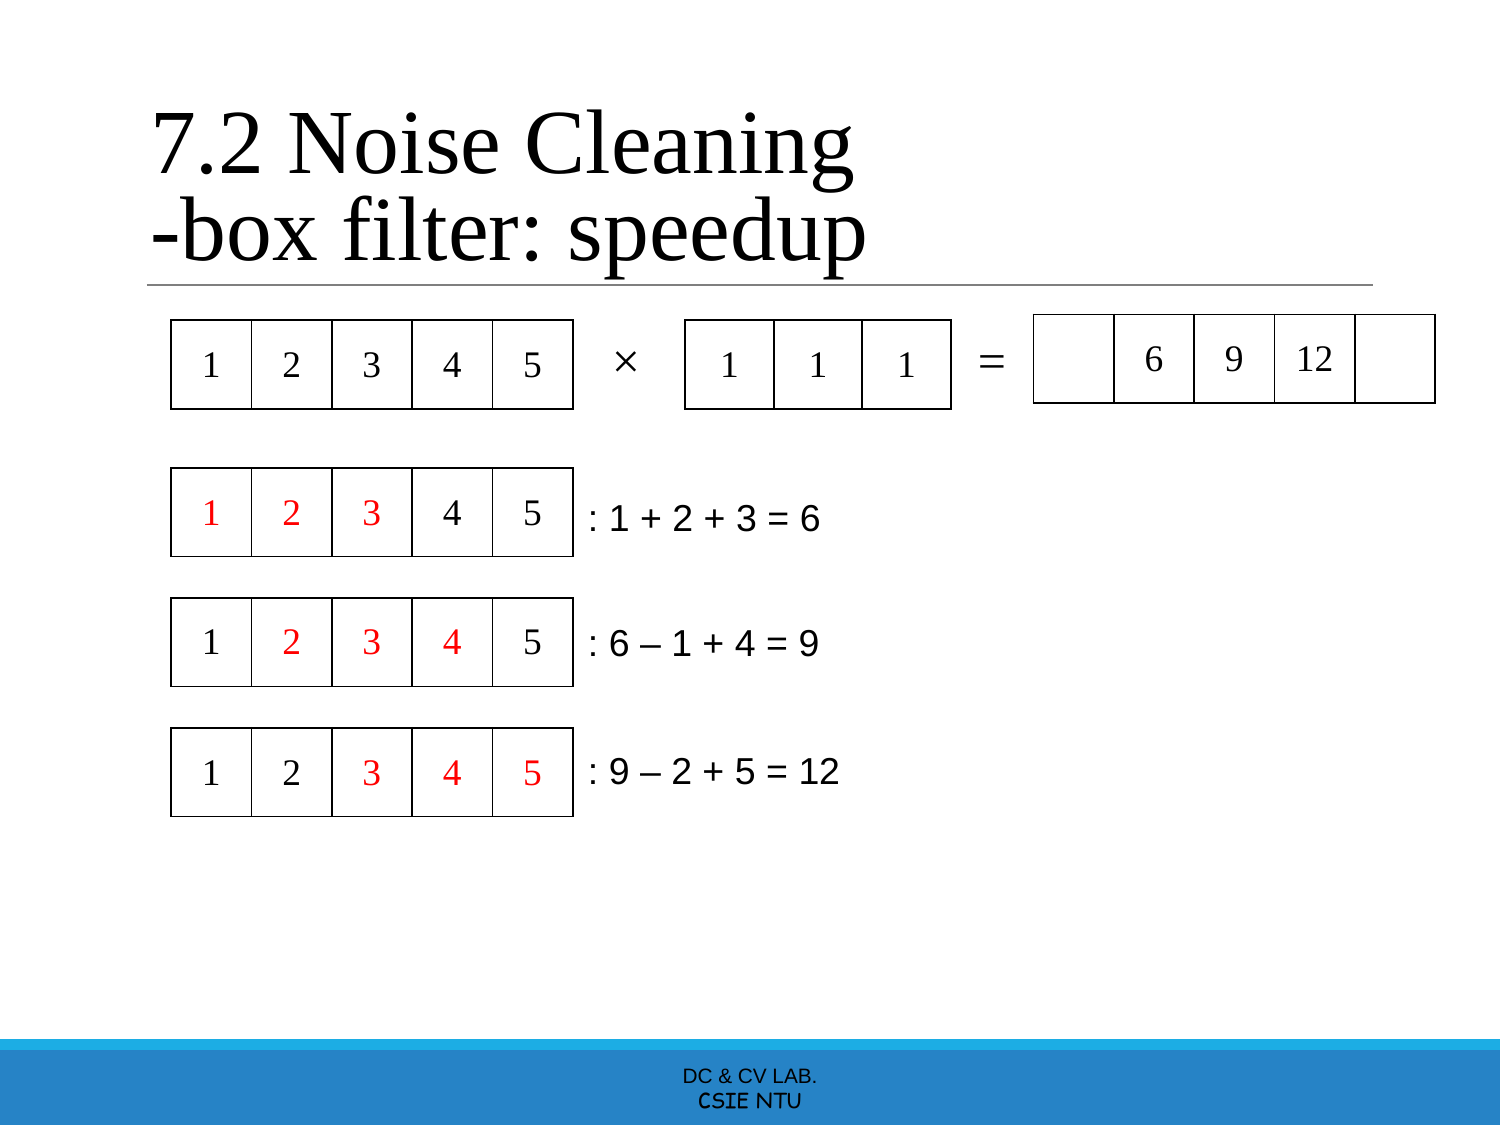

# 7.2 Noise Cleaning -box filter: speedup
|  | 6 | 9 | 12 |  |
| --- | --- | --- | --- | --- |
| 1 | 2 | 3 | 4 | 5 |
| --- | --- | --- | --- | --- |
| 1 | 1 | 1 |
| --- | --- | --- |
×
=
| 1 | 2 | 3 | 4 | 5 |
| --- | --- | --- | --- | --- |
: 1 + 2 + 3 = 6
| 1 | 2 | 3 | 4 | 5 |
| --- | --- | --- | --- | --- |
: 6 – 1 + 4 = 9
| 1 | 2 | 3 | 4 | 5 |
| --- | --- | --- | --- | --- |
: 9 – 2 + 5 = 12
DC & CV LAB.
CSIE NTU